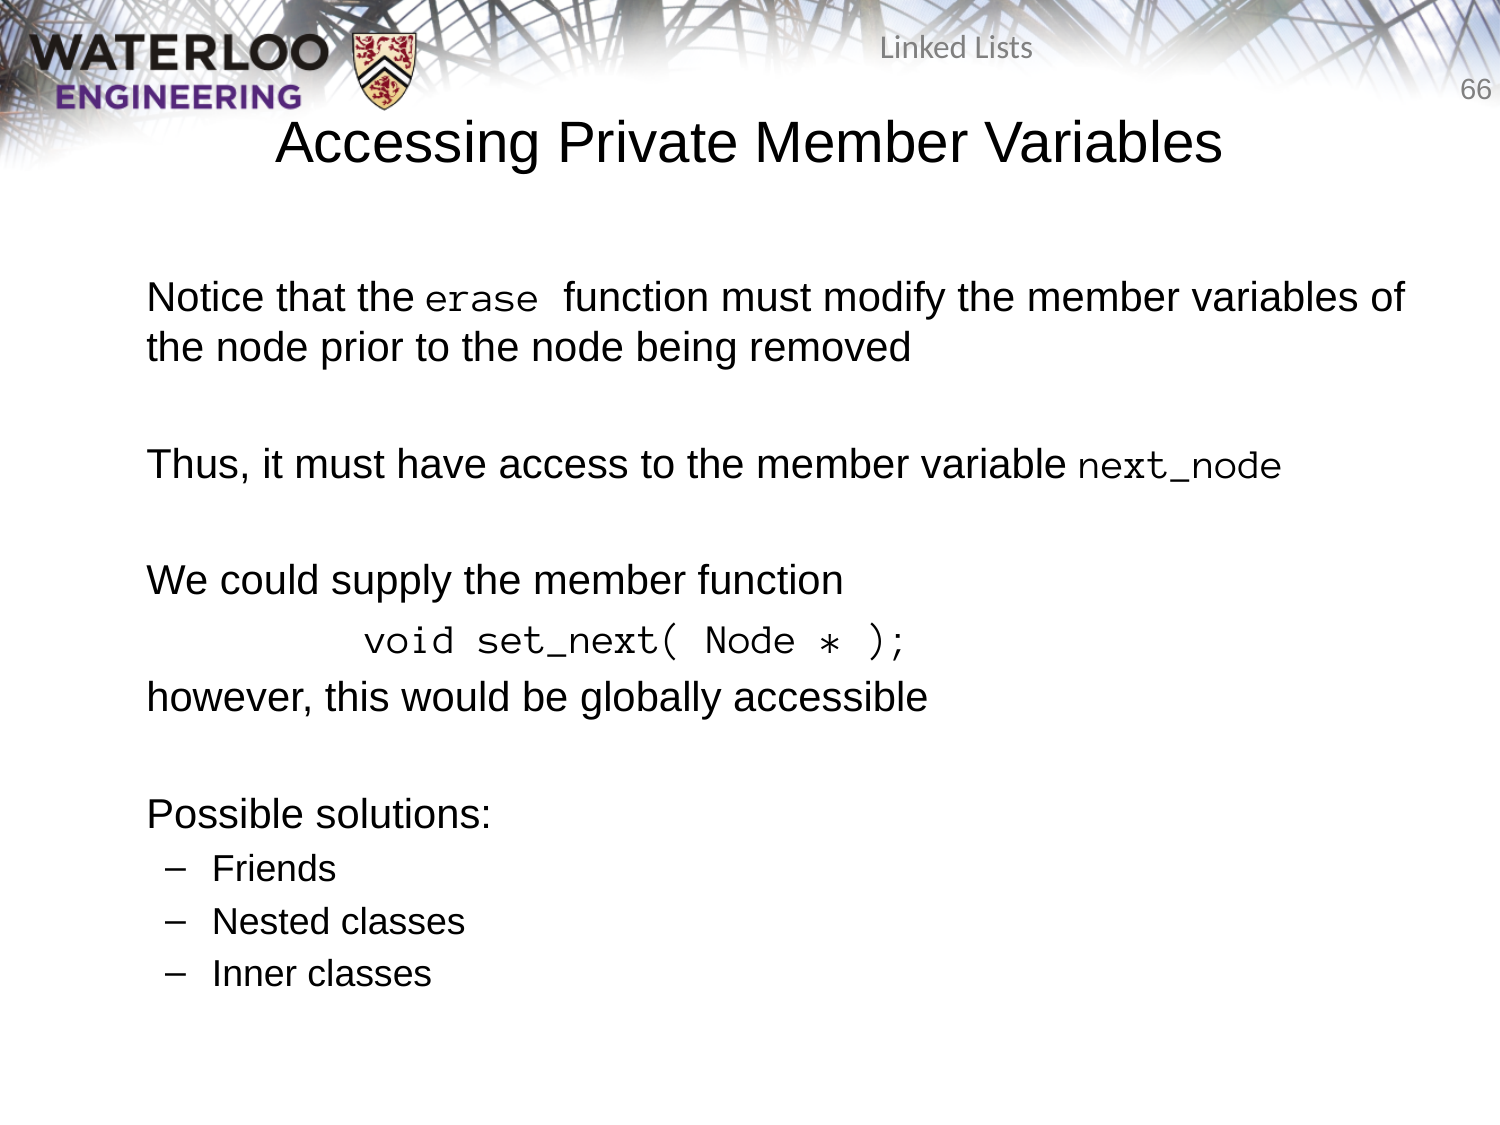

# Accessing Private Member Variables
	Notice that the erase function must modify the member variables of the node prior to the node being removed

	Thus, it must have access to the member variable next_node

	We could supply the member function
		      void set_next( Node * );
	however, this would be globally accessible

	Possible solutions:
Friends
Nested classes
Inner classes